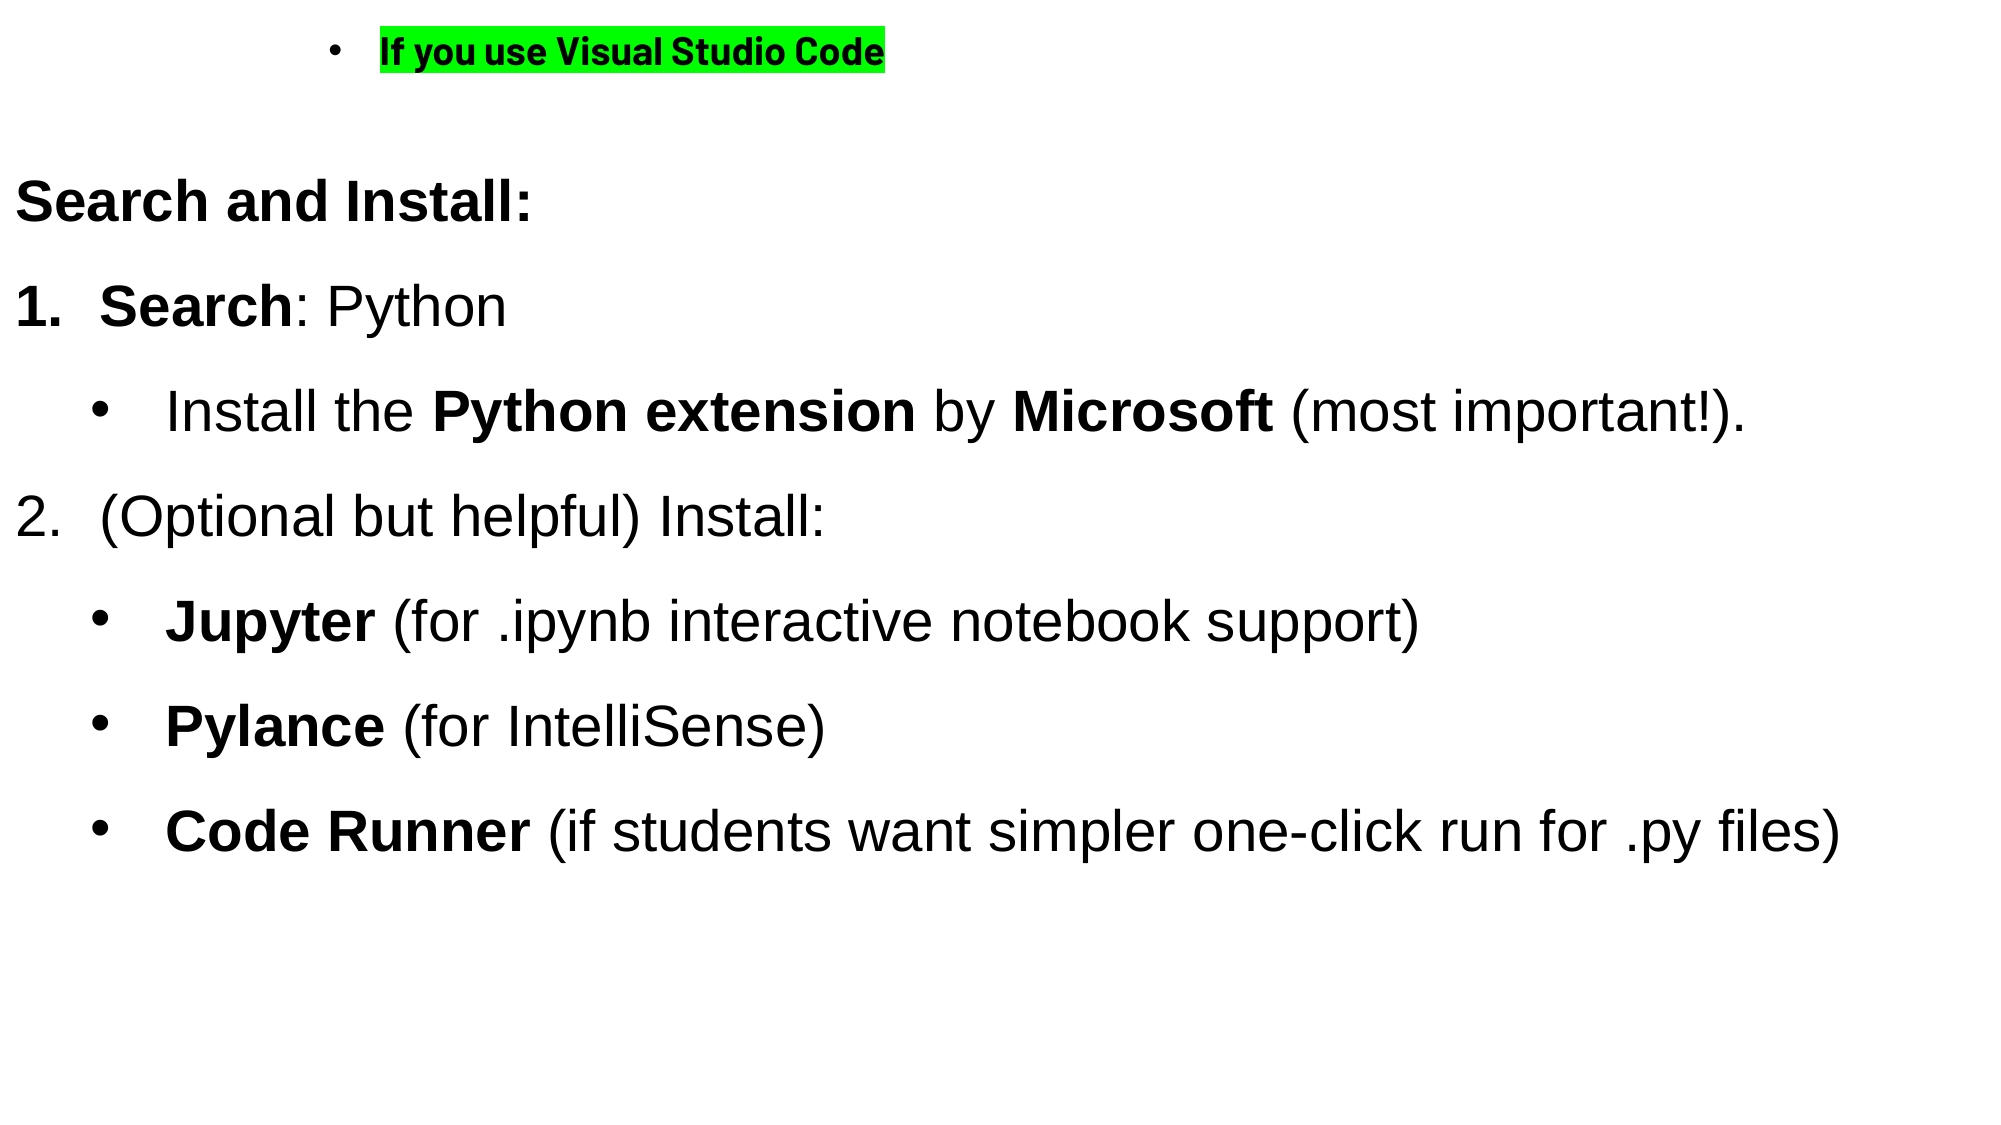

If you use Visual Studio Code
Search and Install:
Search: Python
Install the Python extension by Microsoft (most important!).
(Optional but helpful) Install:
Jupyter (for .ipynb interactive notebook support)
Pylance (for IntelliSense)
Code Runner (if students want simpler one-click run for .py files)